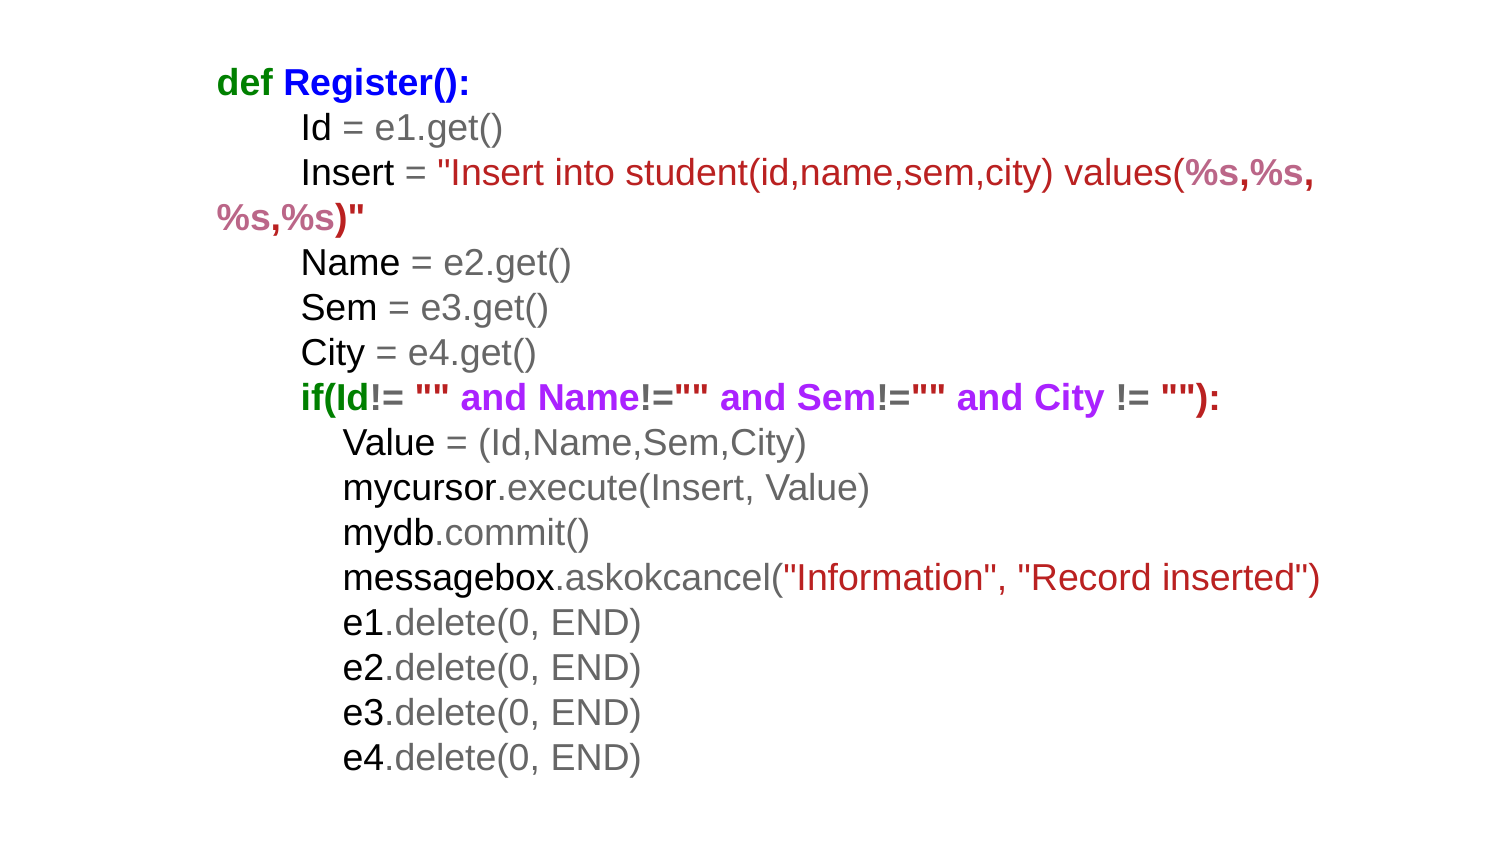

def Register():
        Id = e1.get()
        Insert = "Insert into student(id,name,sem,city) values(%s,%s,%s,%s)"
        Name = e2.get()
        Sem = e3.get()
        City = e4.get()
        if(Id!= "" and Name!="" and Sem!="" and City != ""):
            Value = (Id,Name,Sem,City)
            mycursor.execute(Insert, Value)
            mydb.commit()
            messagebox.askokcancel("Information", "Record inserted")
            e1.delete(0, END)
            e2.delete(0, END)
            e3.delete(0, END)
            e4.delete(0, END)